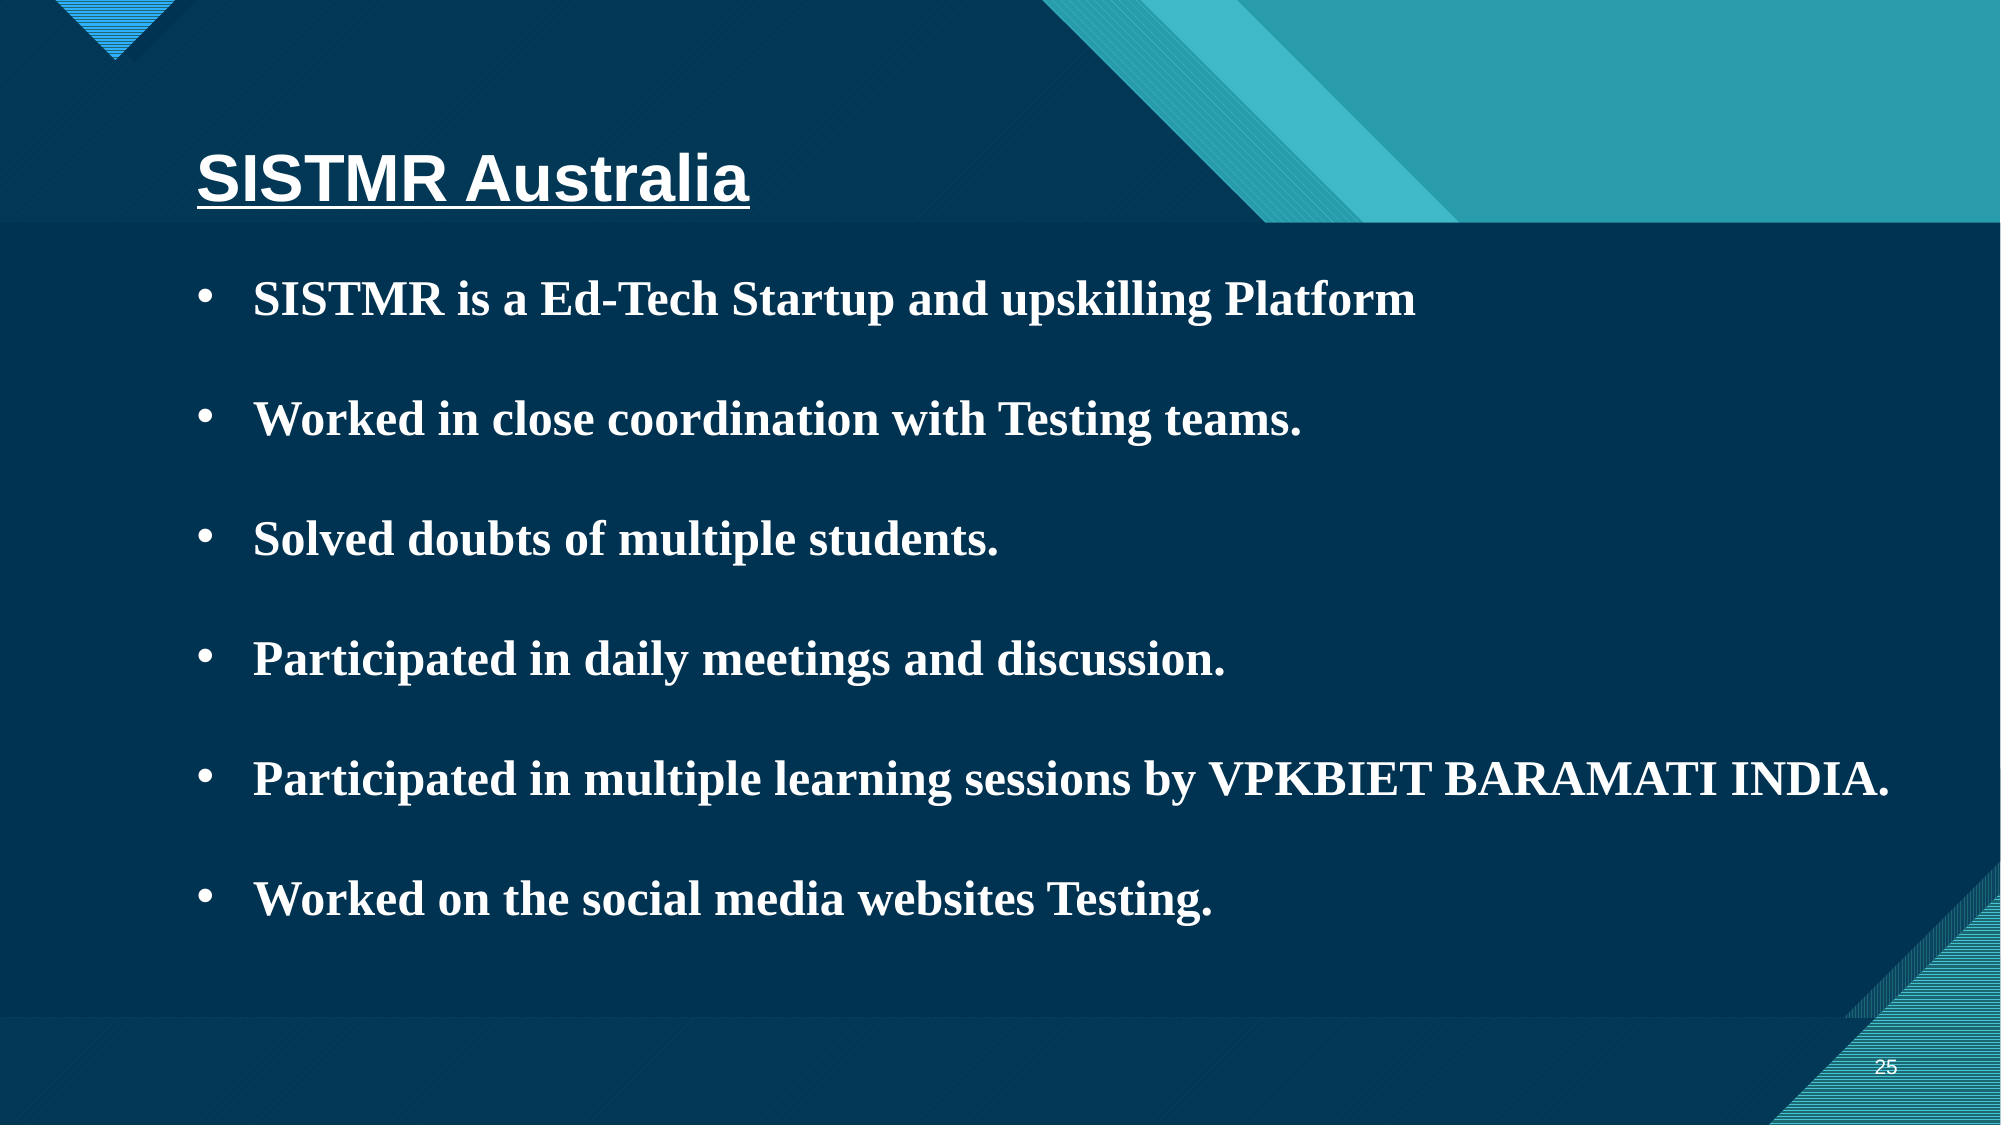

SISTMR Australia

SISTMR is a Ed-Tech Startup and upskilling Platform

Worked in close coordination with Testing teams.

Solved doubts of multiple students.

Participated in daily meetings and discussion.

Participated in multiple learning sessions by VPKBIET BARAMATI INDIA.

Worked on the social media websites Testing.

25